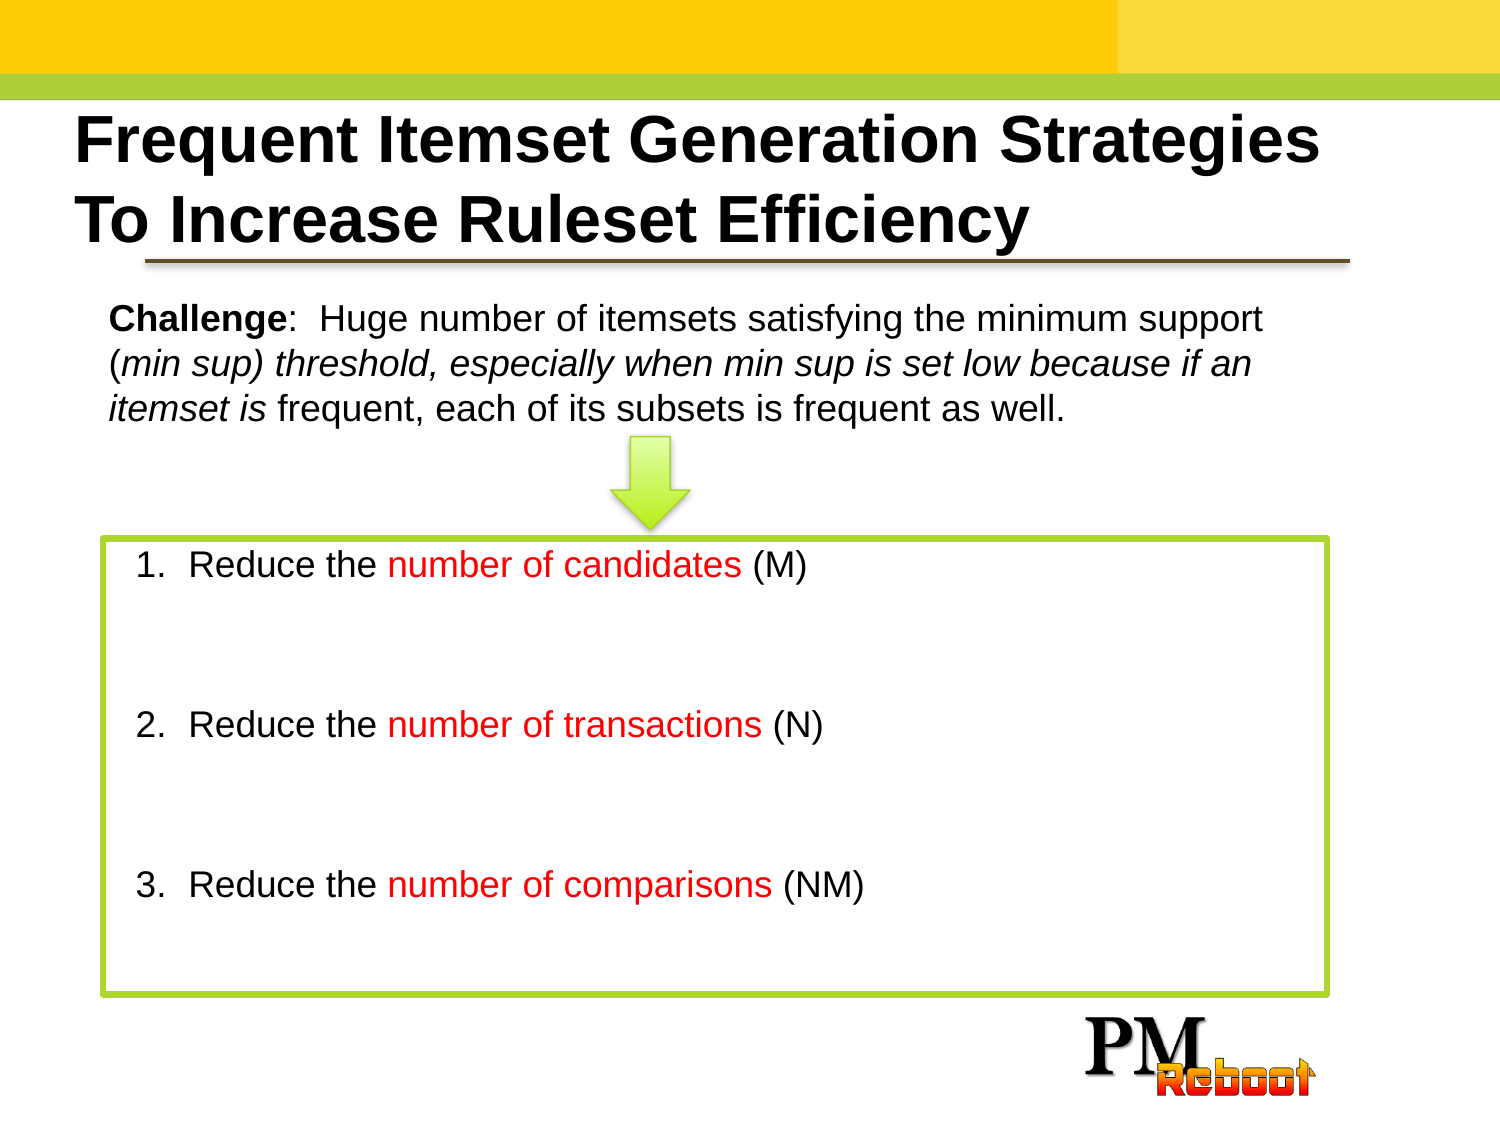

Frequent Itemset Generation Strategies To Increase Ruleset Efficiency
Challenge:  Huge number of itemsets satisfying the minimum support
(min sup) threshold, especially when min sup is set low because if an itemset is frequent, each of its subsets is frequent as well.

Reduce the number of candidates (M)
Complete search: M=2d
Use pruning techniques to reduce M

Reduce the number of transactions (N)
Reduce size of N as the size of itemset increases
Used by DHP and vertical-based mining algorithms

Reduce the number of comparisons (NM)
Use efficient data structures to store the candidates or transactions
No need to match every candidate against every transaction